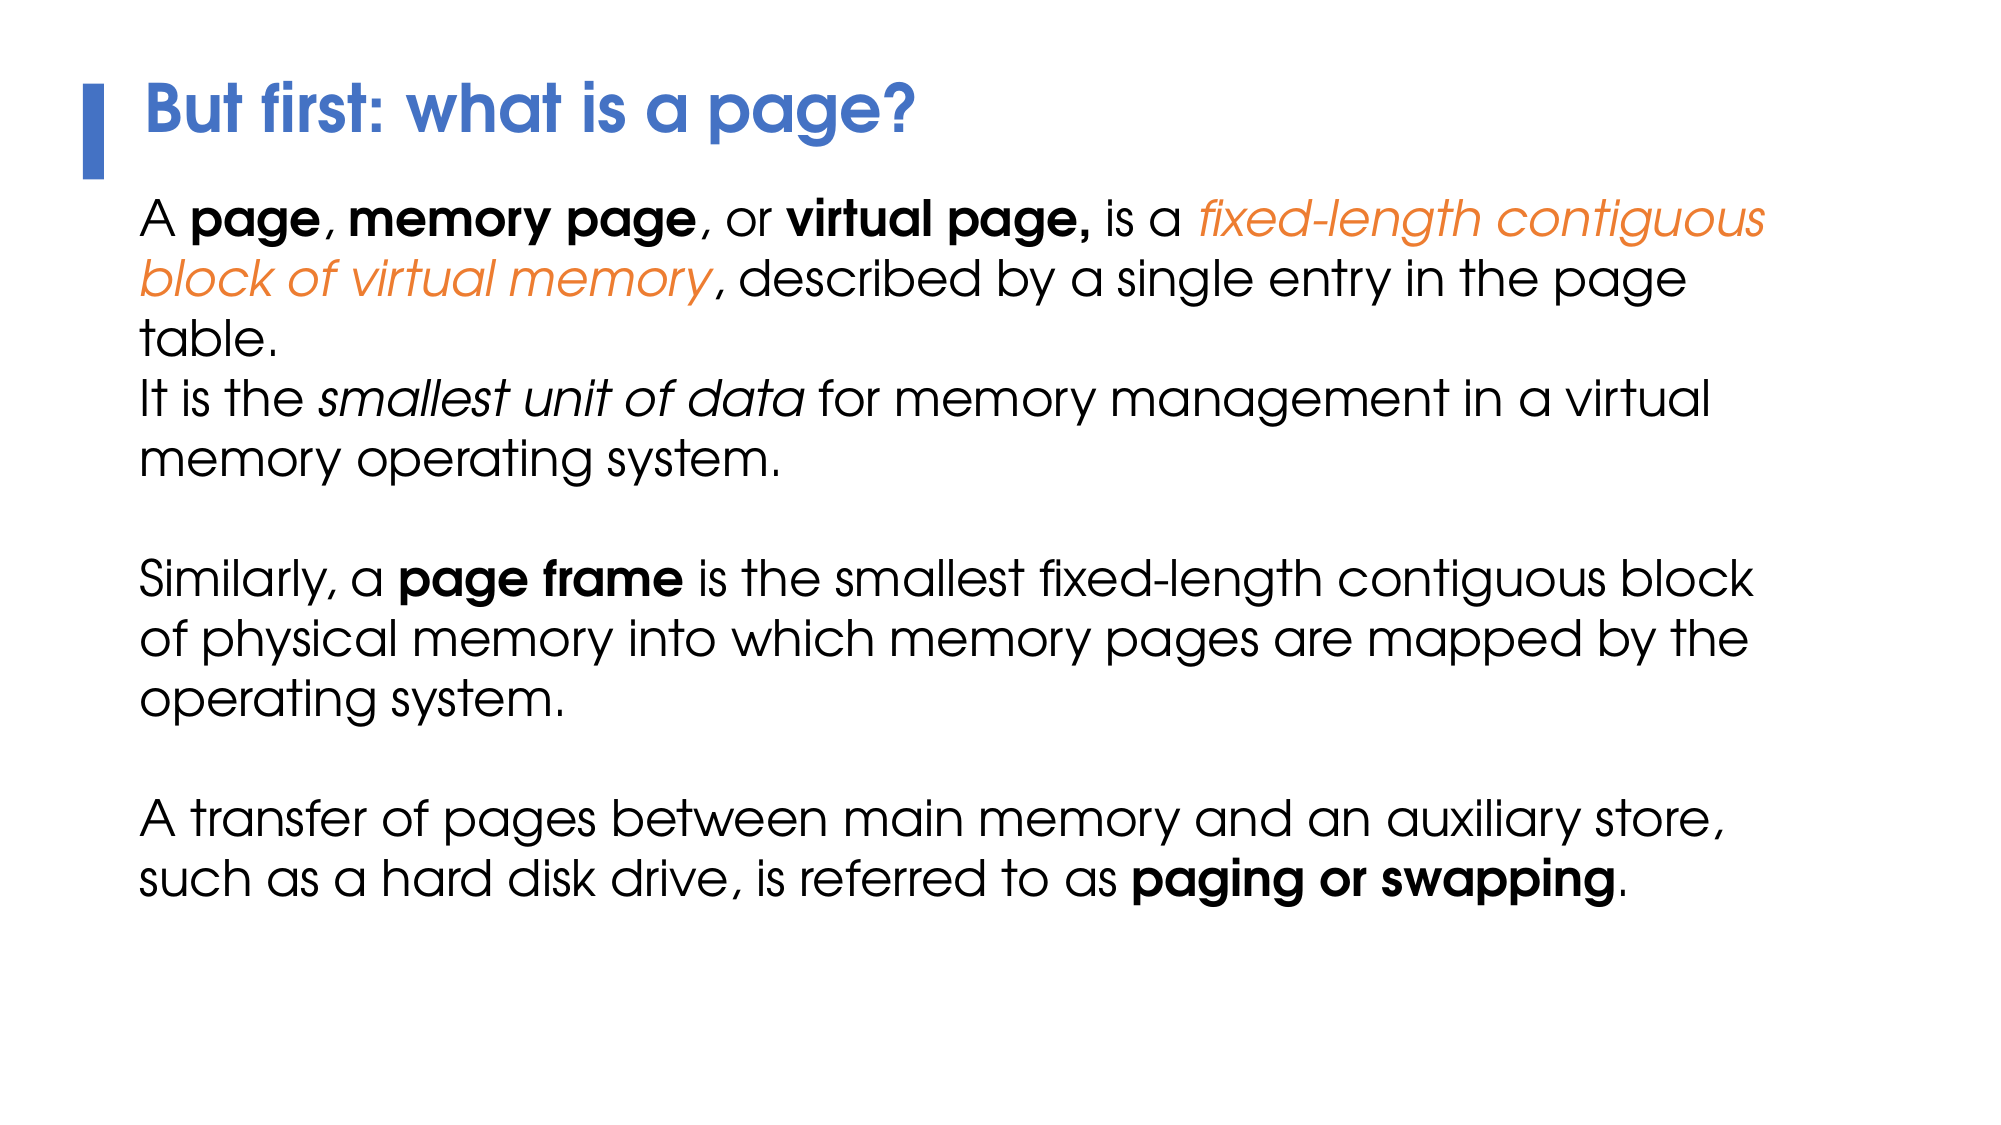

But first: what is a page?

A page, memory page, or virtual page, is a fixed-length contiguous block of virtual memory, described by a single entry in the page table.
It is the smallest unit of data for memory management in a virtual memory operating system.

Similarly, a page frame is the smallest fixed-length contiguous block of physical memory into which memory pages are mapped by the operating system.

A transfer of pages between main memory and an auxiliary store, such as a hard disk drive, is referred to as paging or swapping.